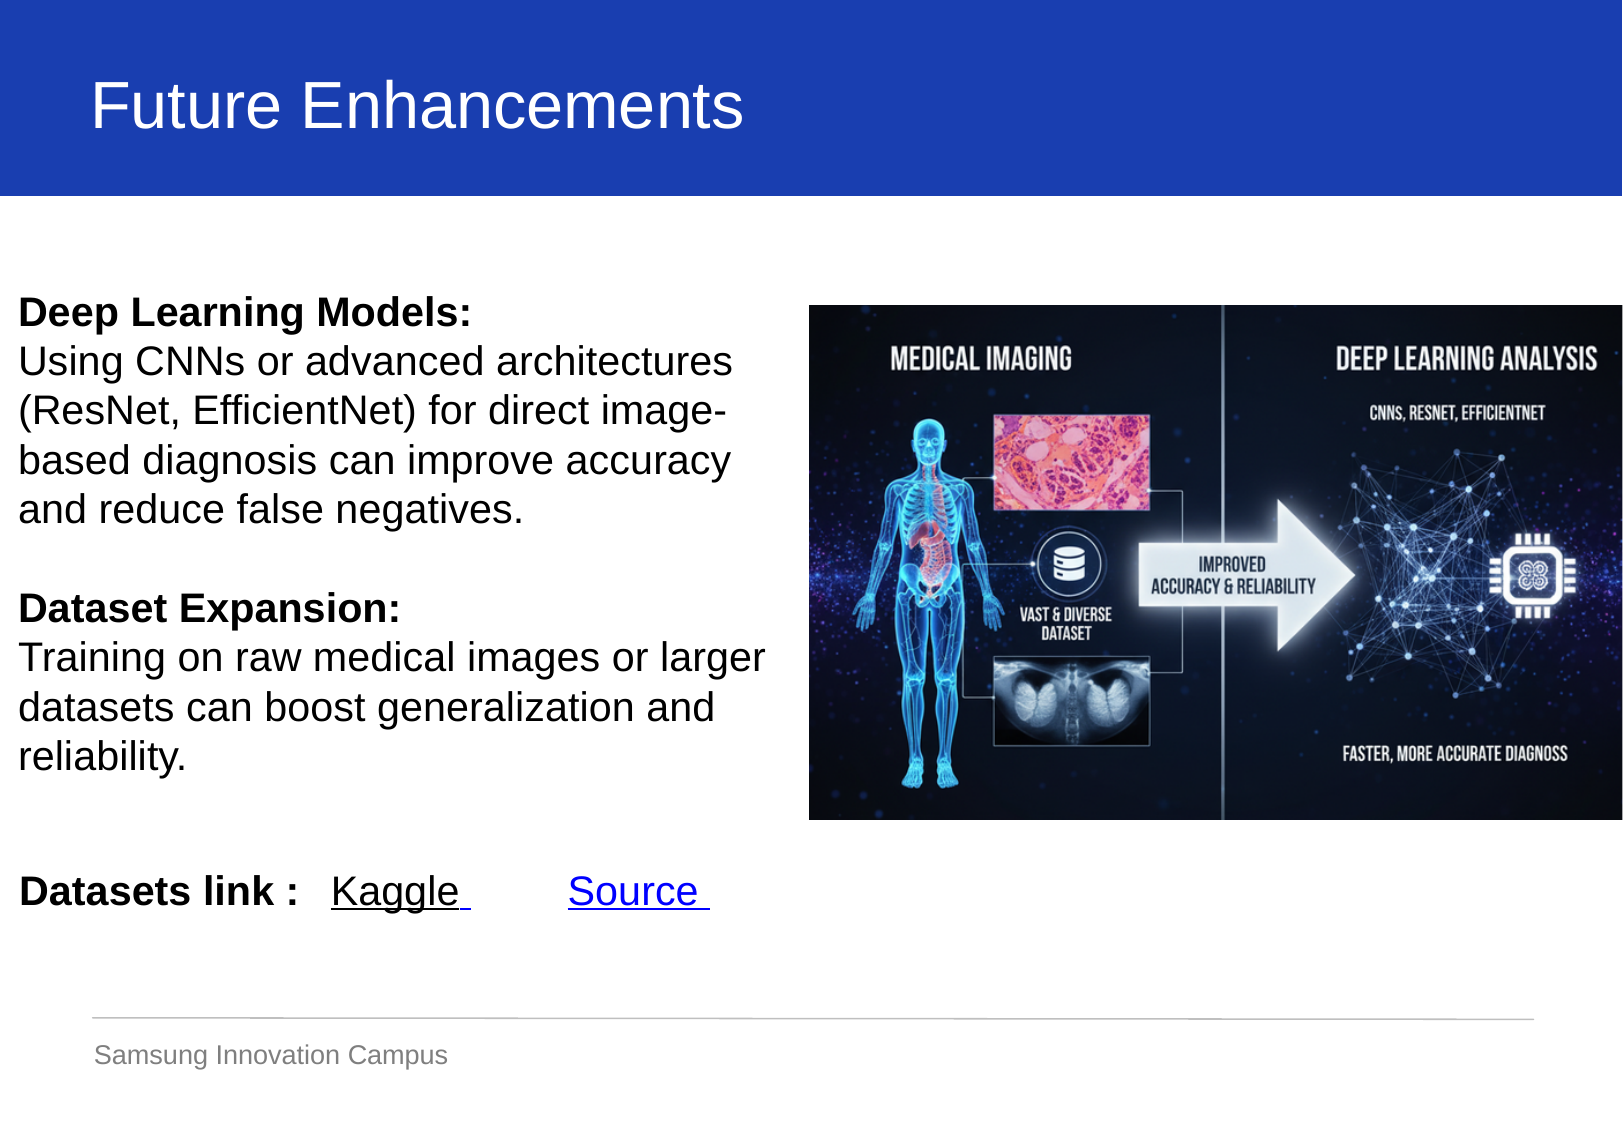

Future Enhancements
Deep Learning Models:
Using CNNs or advanced architectures (ResNet, EfficientNet) for direct image-based diagnosis can improve accuracy and reduce false negatives.

Dataset Expansion:
Training on raw medical images or larger datasets can boost generalization and reliability.

Datasets link :
Kaggle
Source

Samsung Innovation Campus